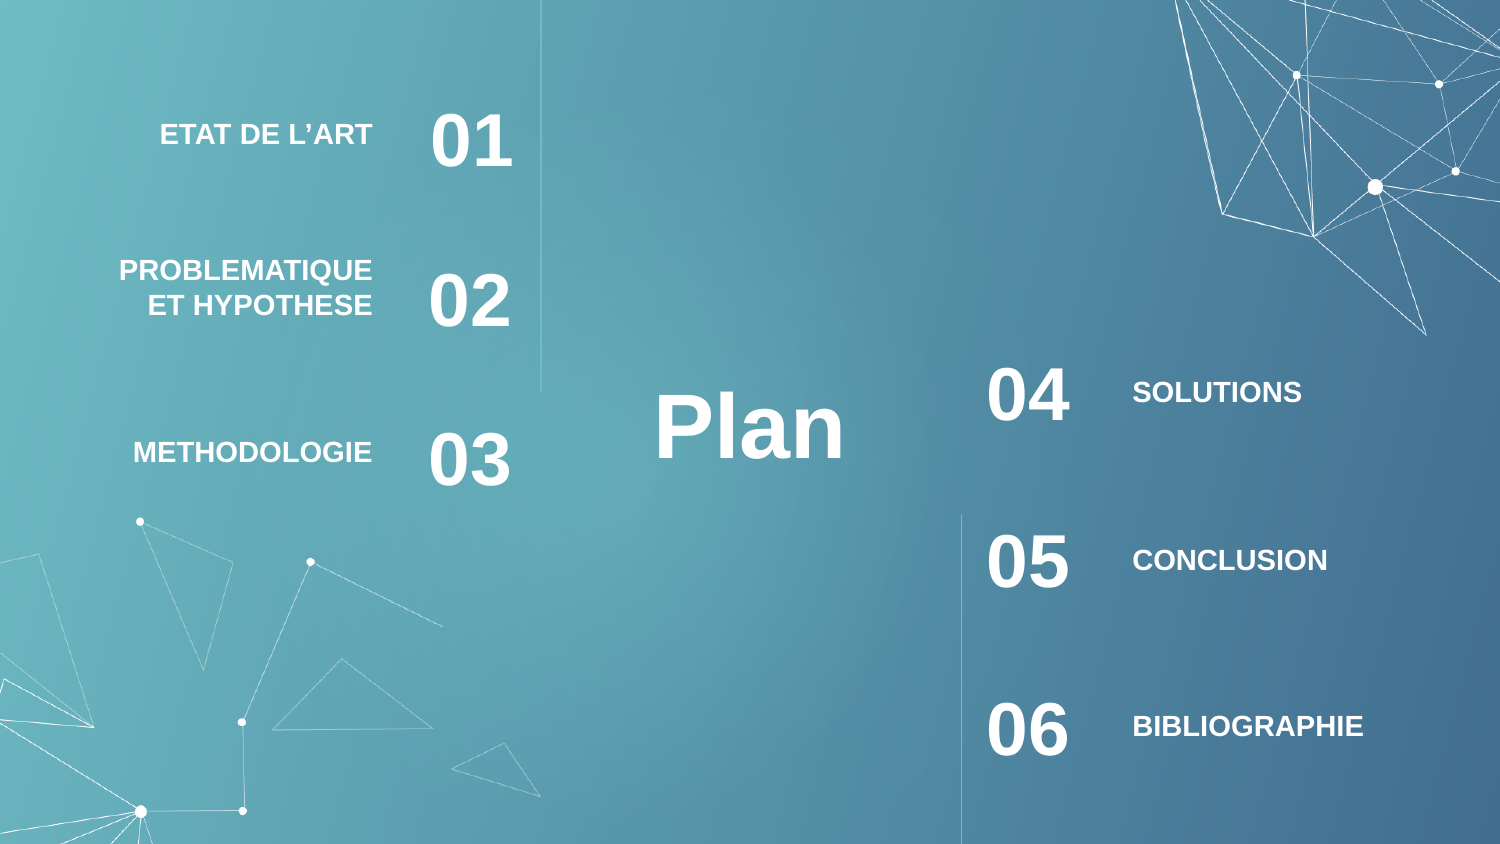

ETAT DE L’ART
01
PROBLEMATIQUE ET HYPOTHESE
02
SOLUTIONS
04
# Plan
METHODOLOGIE
03
CONCLUSION
05
BIBLIOGRAPHIE
06